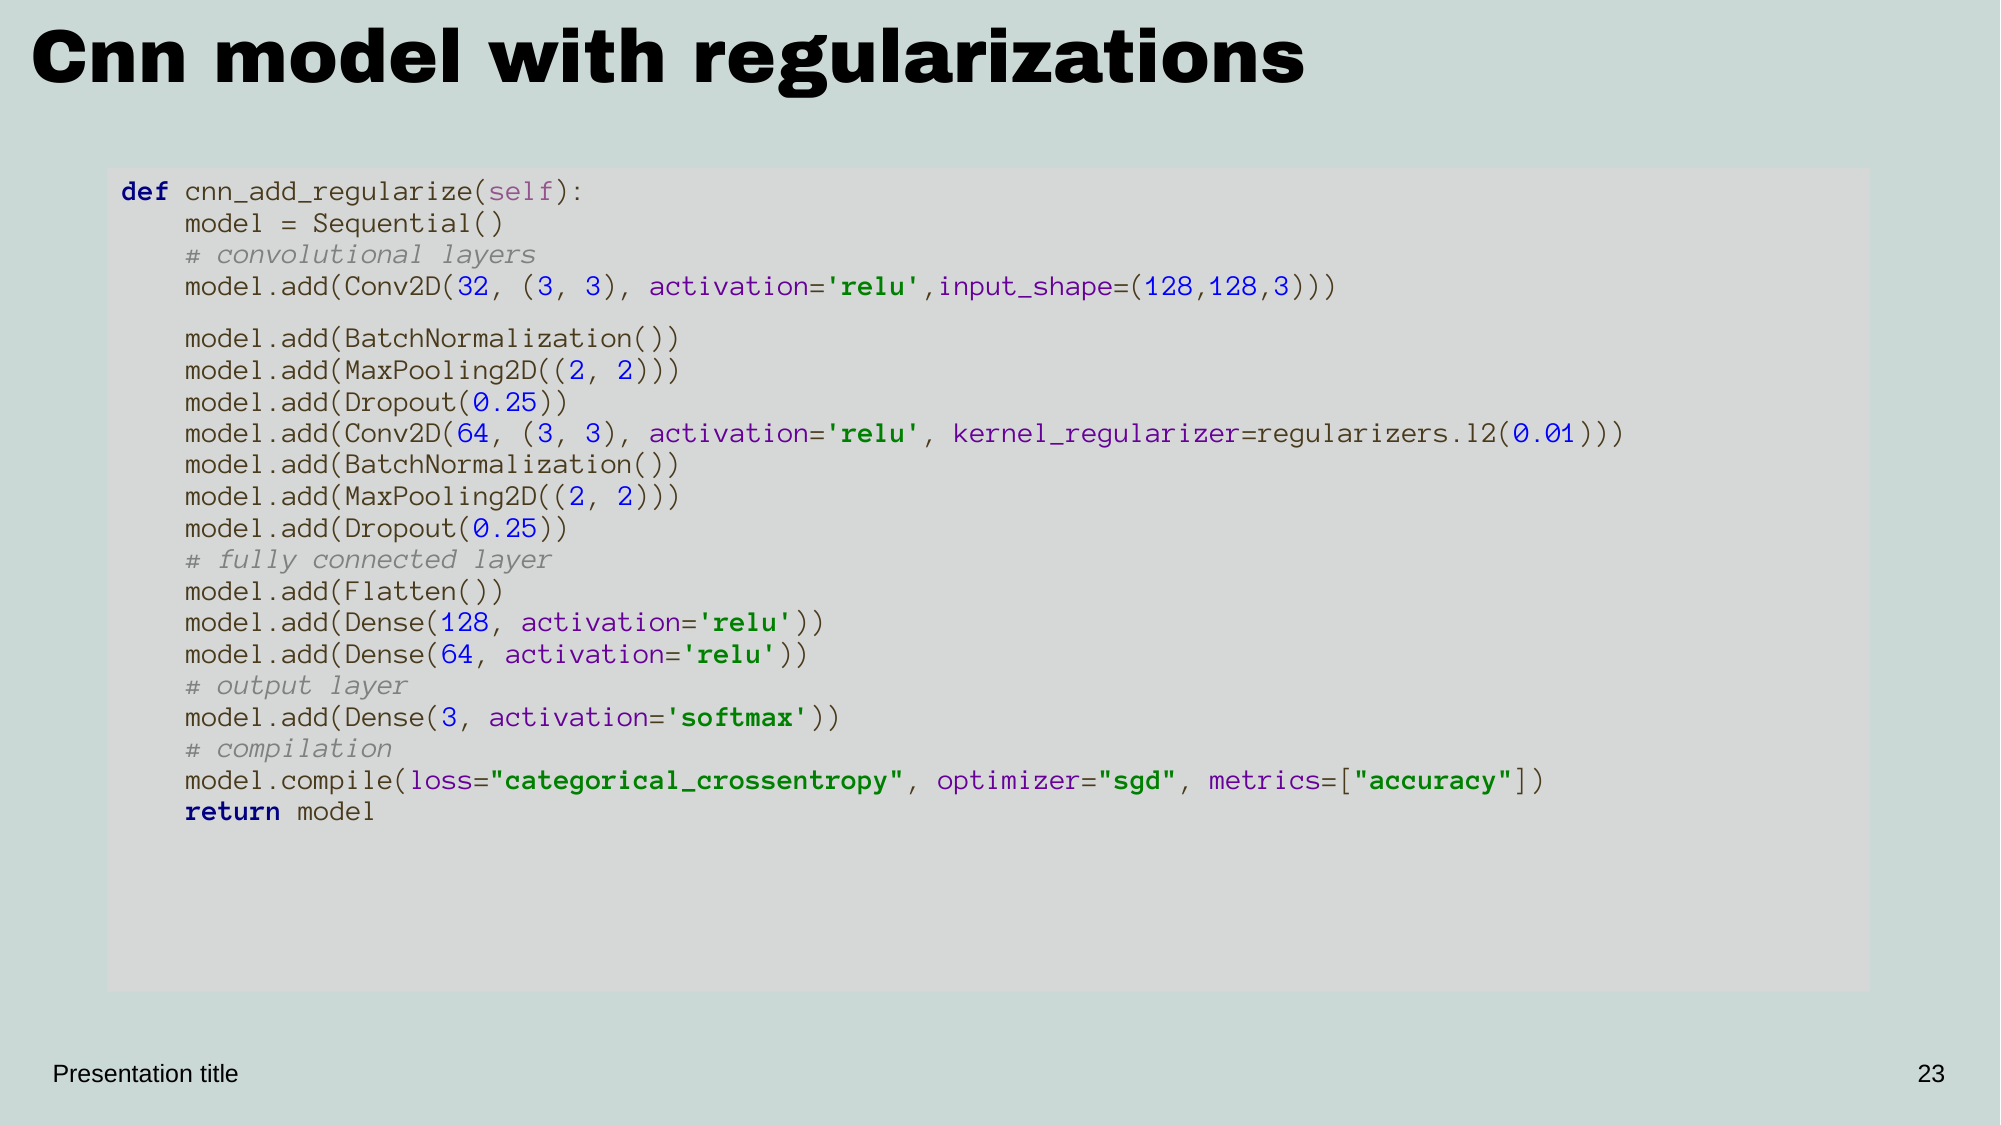

Cnn model with regularizations
def cnn_add_regularize(self):
    model = Sequential()
    # convolutional layers
    model.add(Conv2D(32, (3, 3), activation='relu',input_shape=(128,128,3)))
    model.add(BatchNormalization())
    model.add(MaxPooling2D((2, 2)))
    model.add(Dropout(0.25))
    model.add(Conv2D(64, (3, 3), activation='relu', kernel_regularizer=regularizers.l2(0.01)))
    model.add(BatchNormalization())
    model.add(MaxPooling2D((2, 2)))
    model.add(Dropout(0.25))
    # fully connected layer
    model.add(Flatten())
    model.add(Dense(128, activation='relu'))
    model.add(Dense(64, activation='relu'))
    # output layer
    model.add(Dense(3, activation='softmax'))
    # compilation
    model.compile(loss="categorical_crossentropy", optimizer="sgd", metrics=["accuracy"])
    return model
Presentation title
23